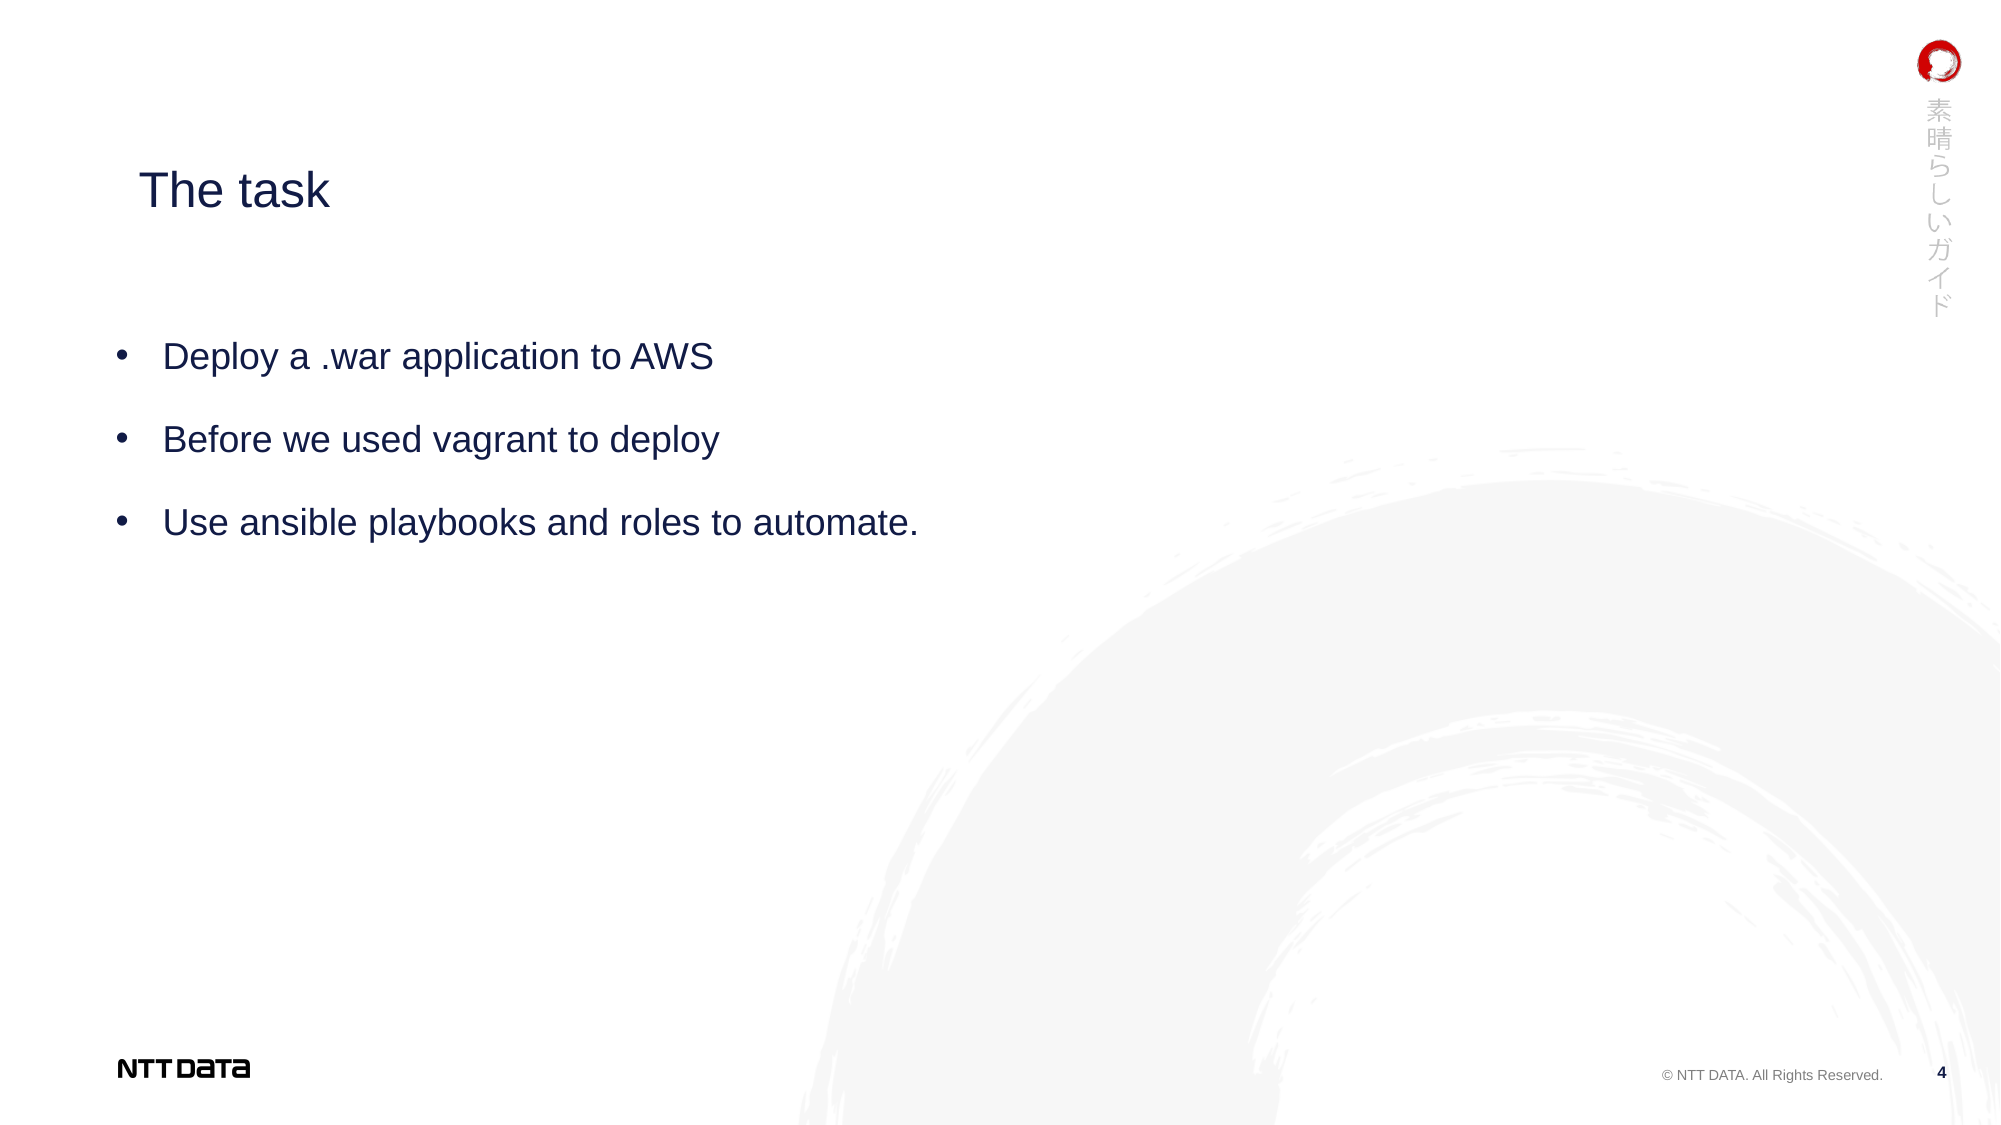

The task

Deploy a .war application to AWS
Before we used vagrant to deploy
Use ansible playbooks and roles to automate.

4